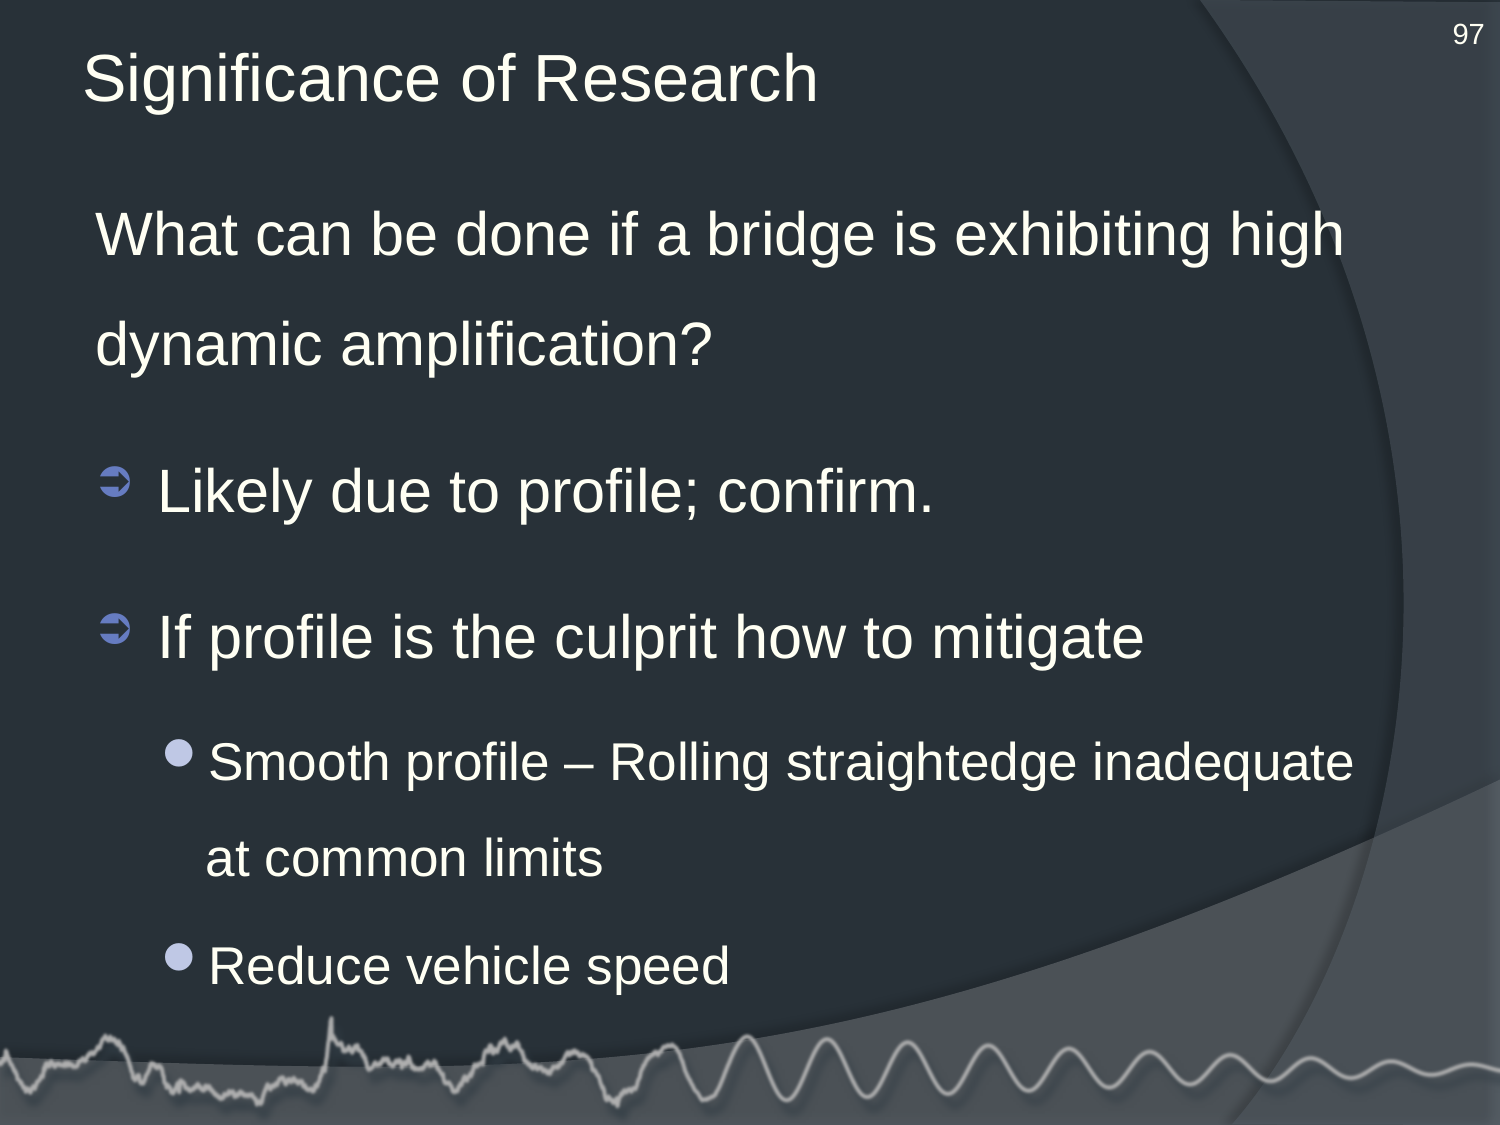

97
# Significance of Research

What can be done if a bridge is exhibiting high dynamic amplification?
Likely due to profile; confirm.
If profile is the culprit how to mitigate
Smooth profile – Rolling straightedge inadequate at common limits
Reduce vehicle speed